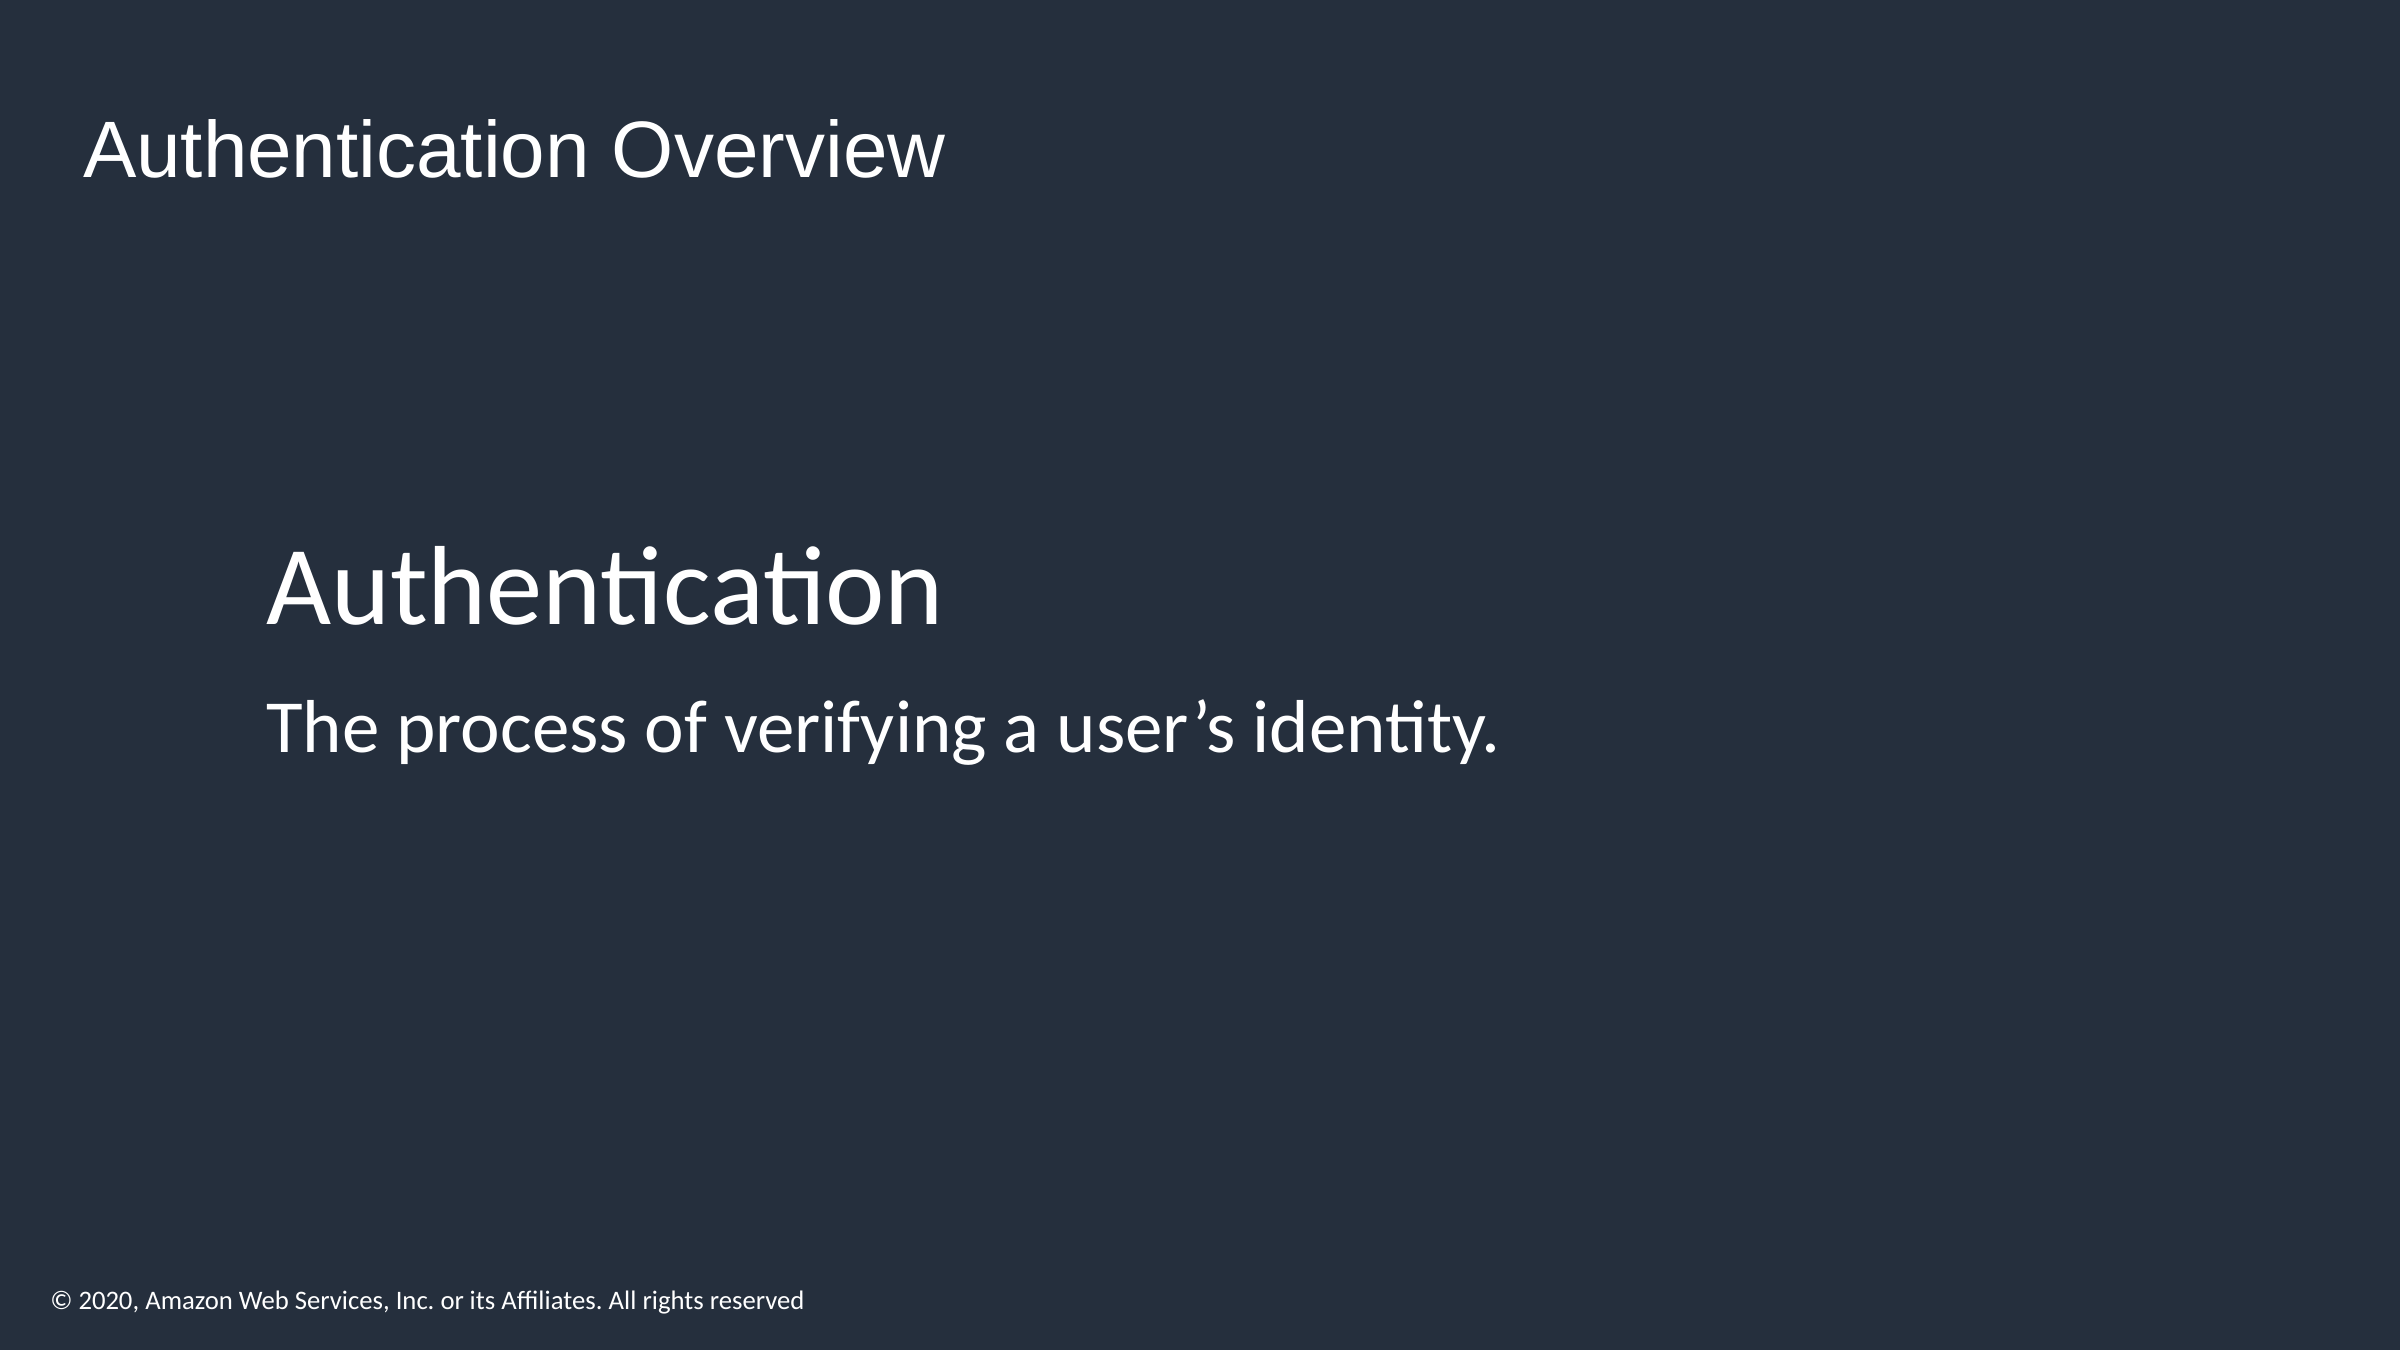

# Authentication Overview
Authentication
The process of verifying a user’s identity.